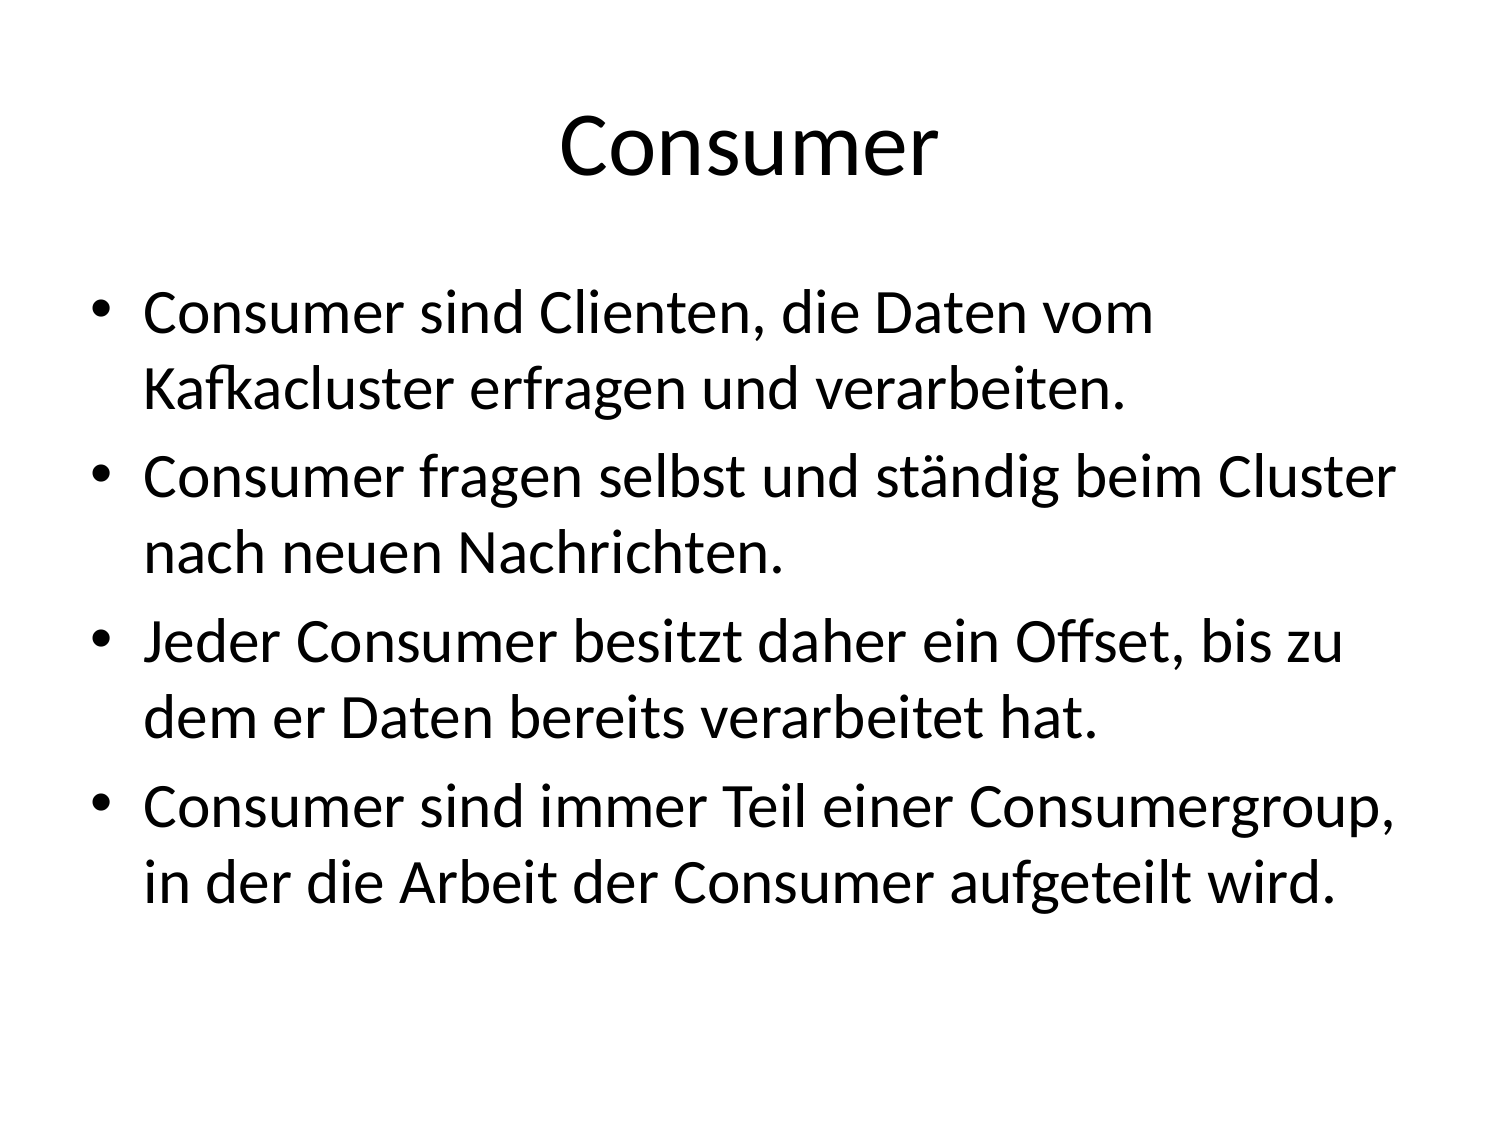

# Consumer
Consumer sind Clienten, die Daten vom Kafkacluster erfragen und verarbeiten.
Consumer fragen selbst und ständig beim Cluster nach neuen Nachrichten.
Jeder Consumer besitzt daher ein Offset, bis zu dem er Daten bereits verarbeitet hat.
Consumer sind immer Teil einer Consumergroup, in der die Arbeit der Consumer aufgeteilt wird.